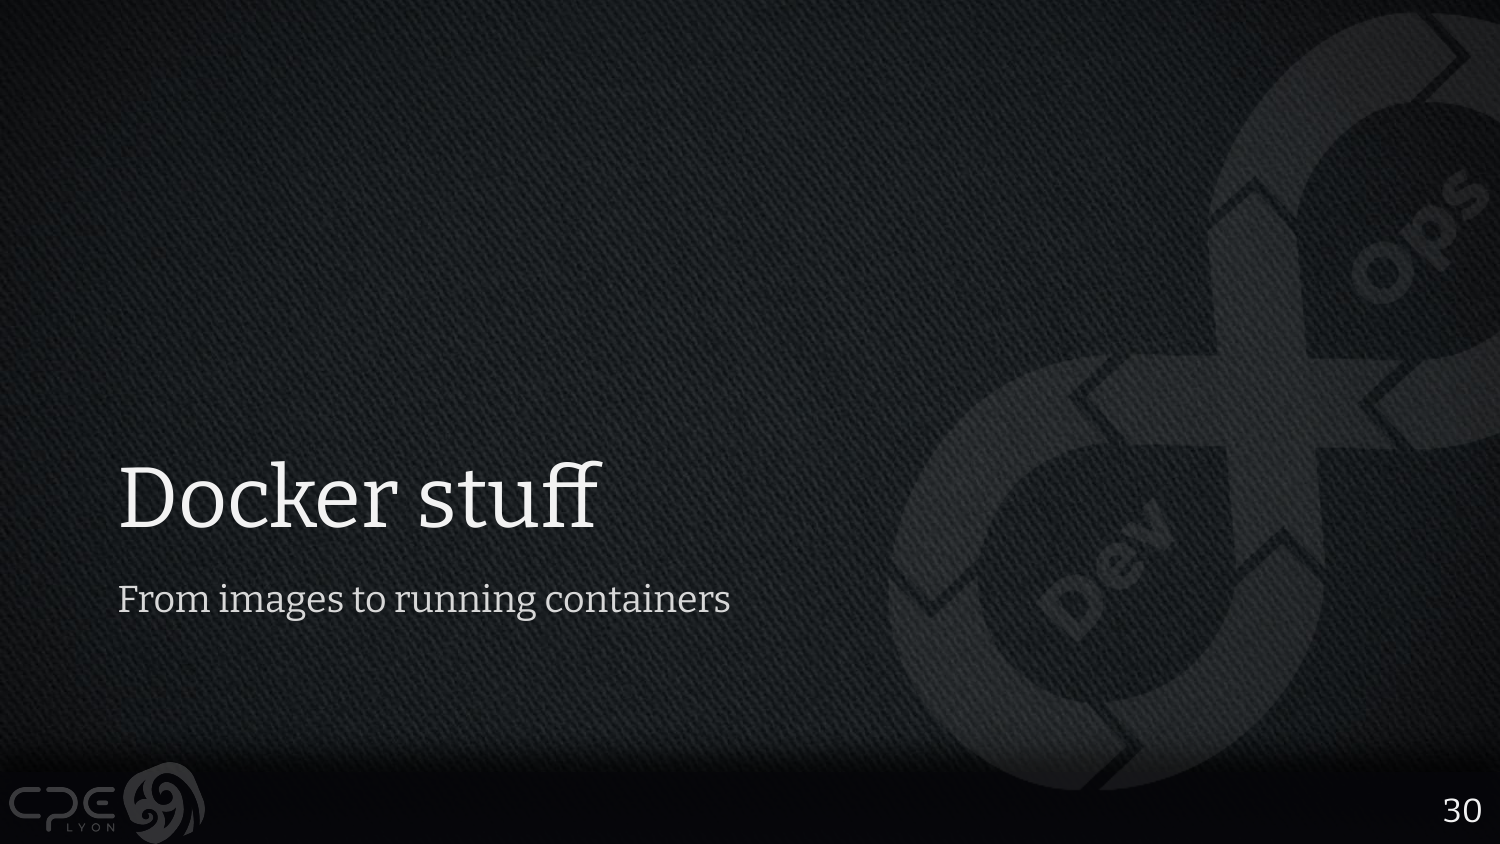

# Docker stuff
From images to running containers